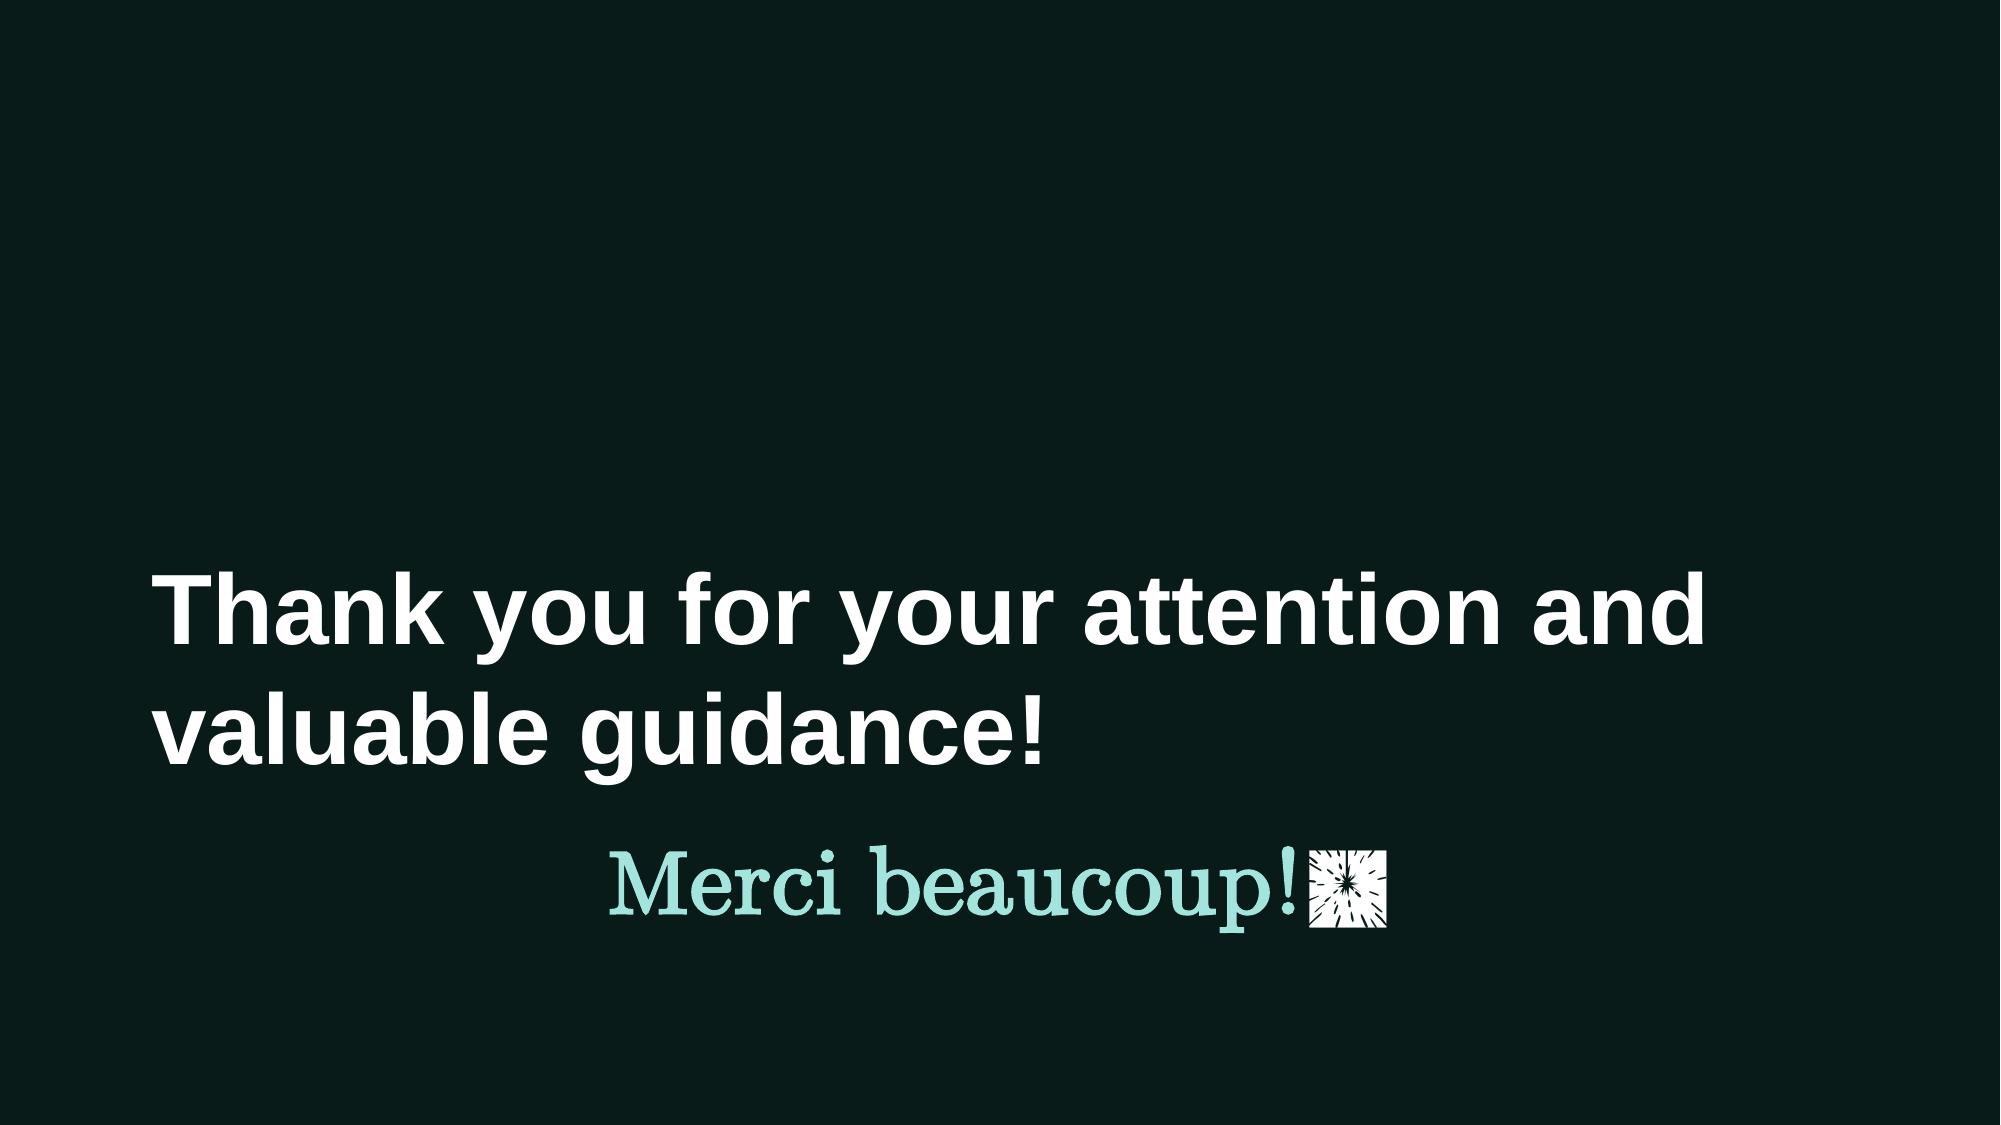

# Thank you for your attention and valuable guidance!
Merci beaucoup!🎇